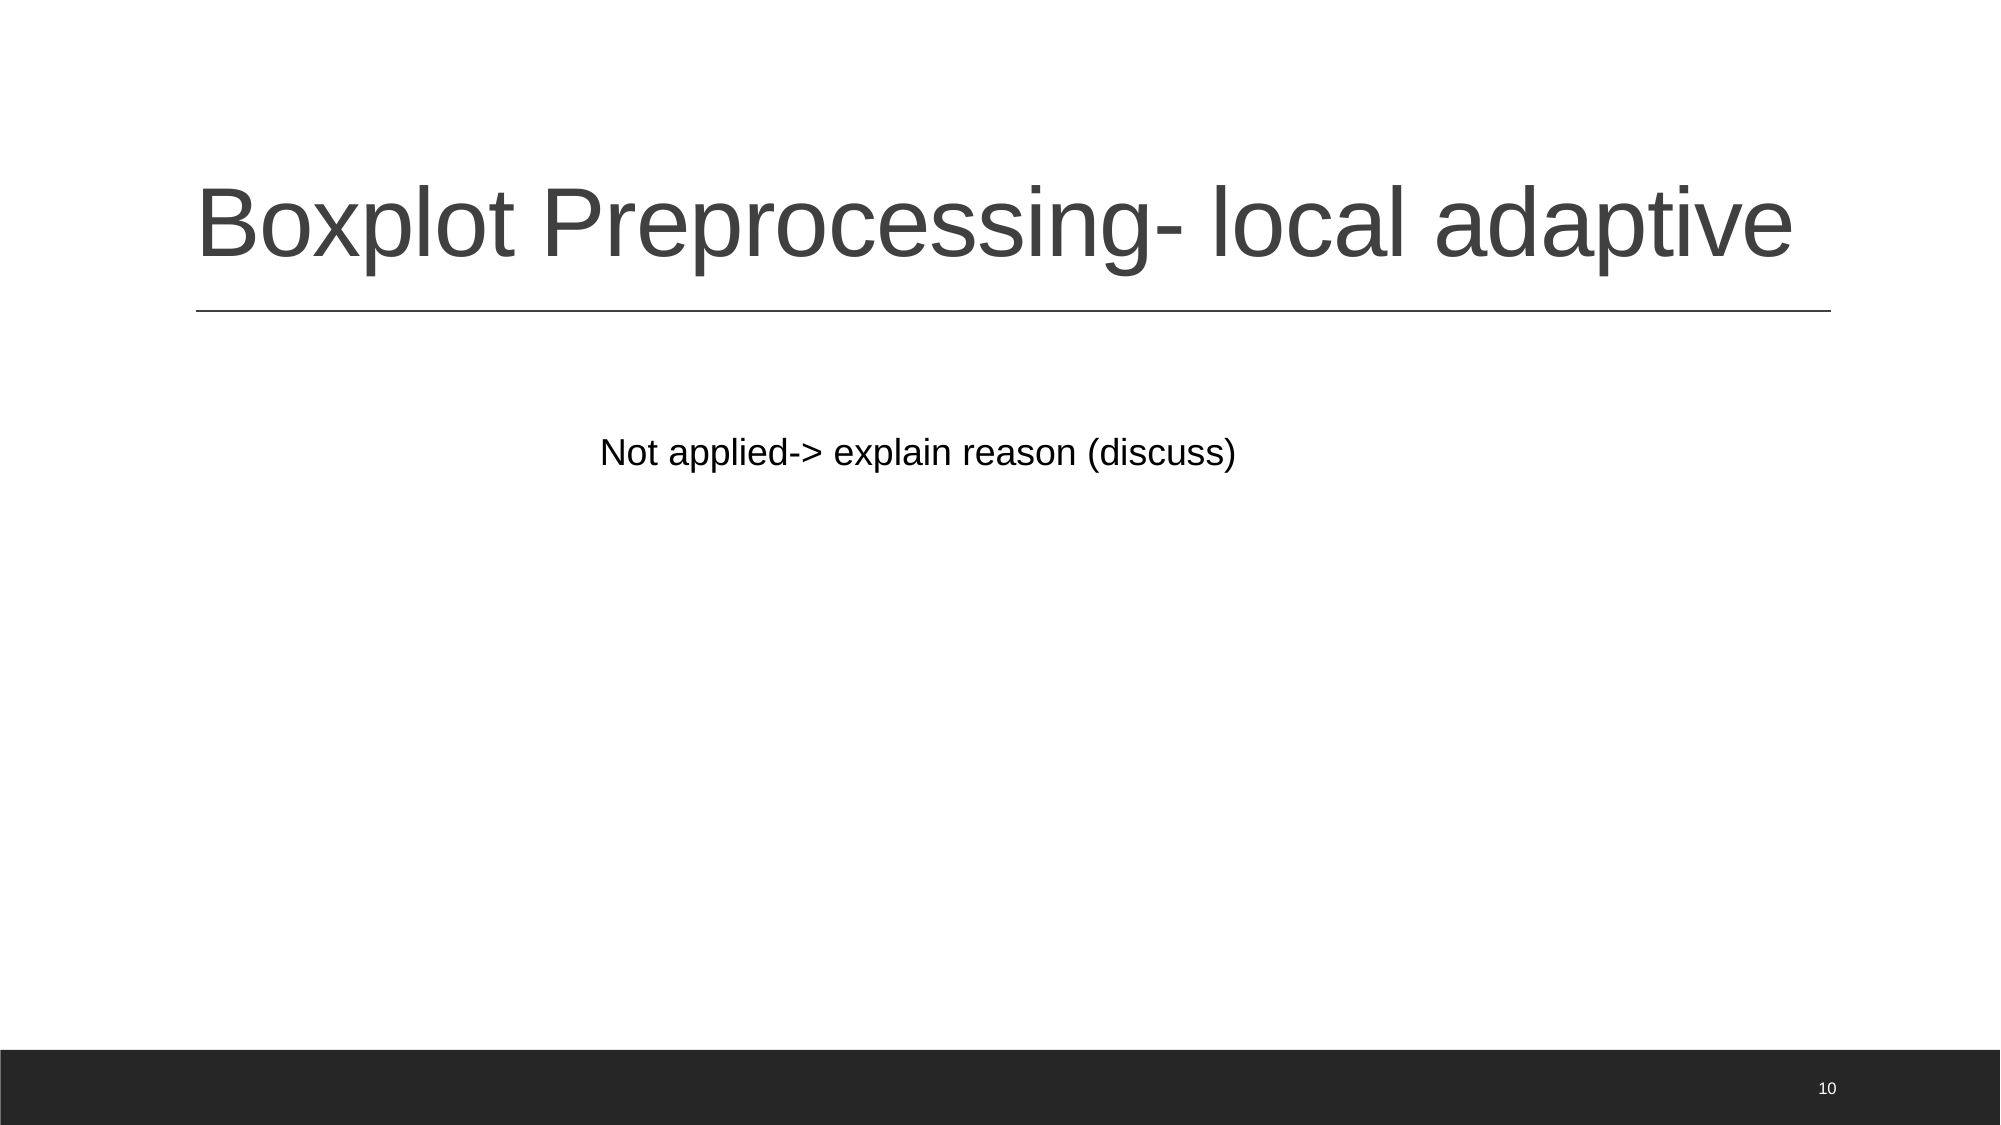

# Boxplot Preprocessing- local adaptive
Not applied-> explain reason (discuss)
10